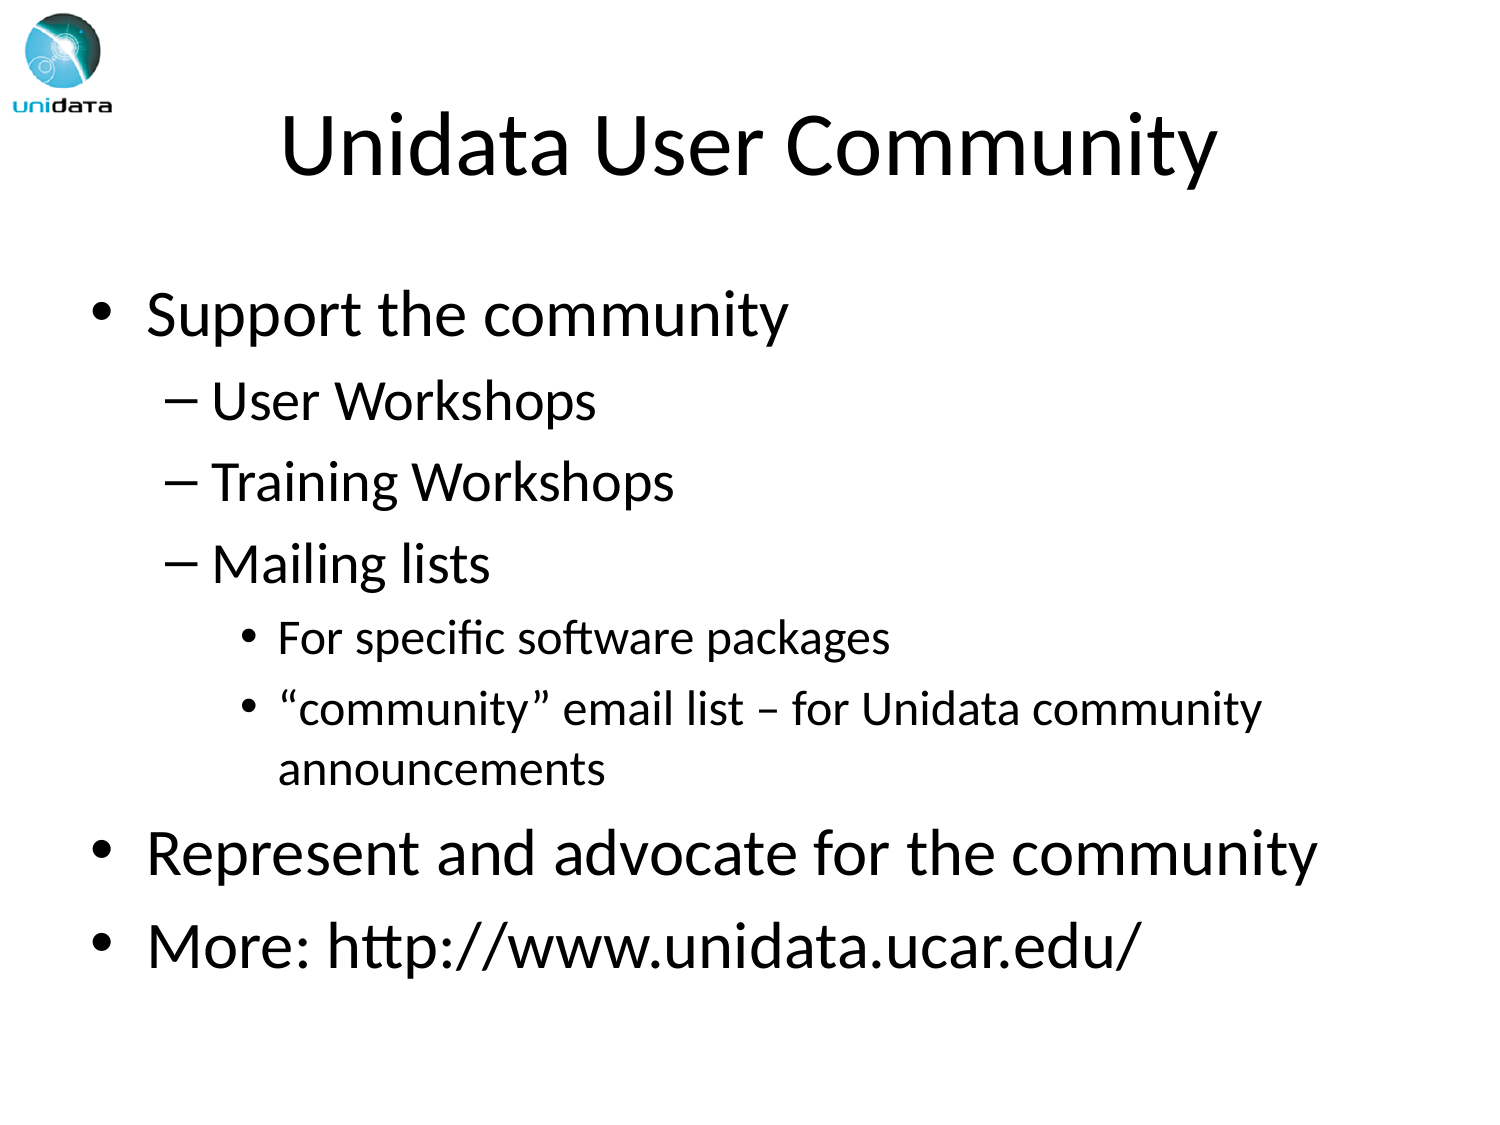

# Unidata User Community
Support the community
User Workshops
Training Workshops
Mailing lists
For specific software packages
“community” email list – for Unidata community announcements
Represent and advocate for the community
More: http://www.unidata.ucar.edu/